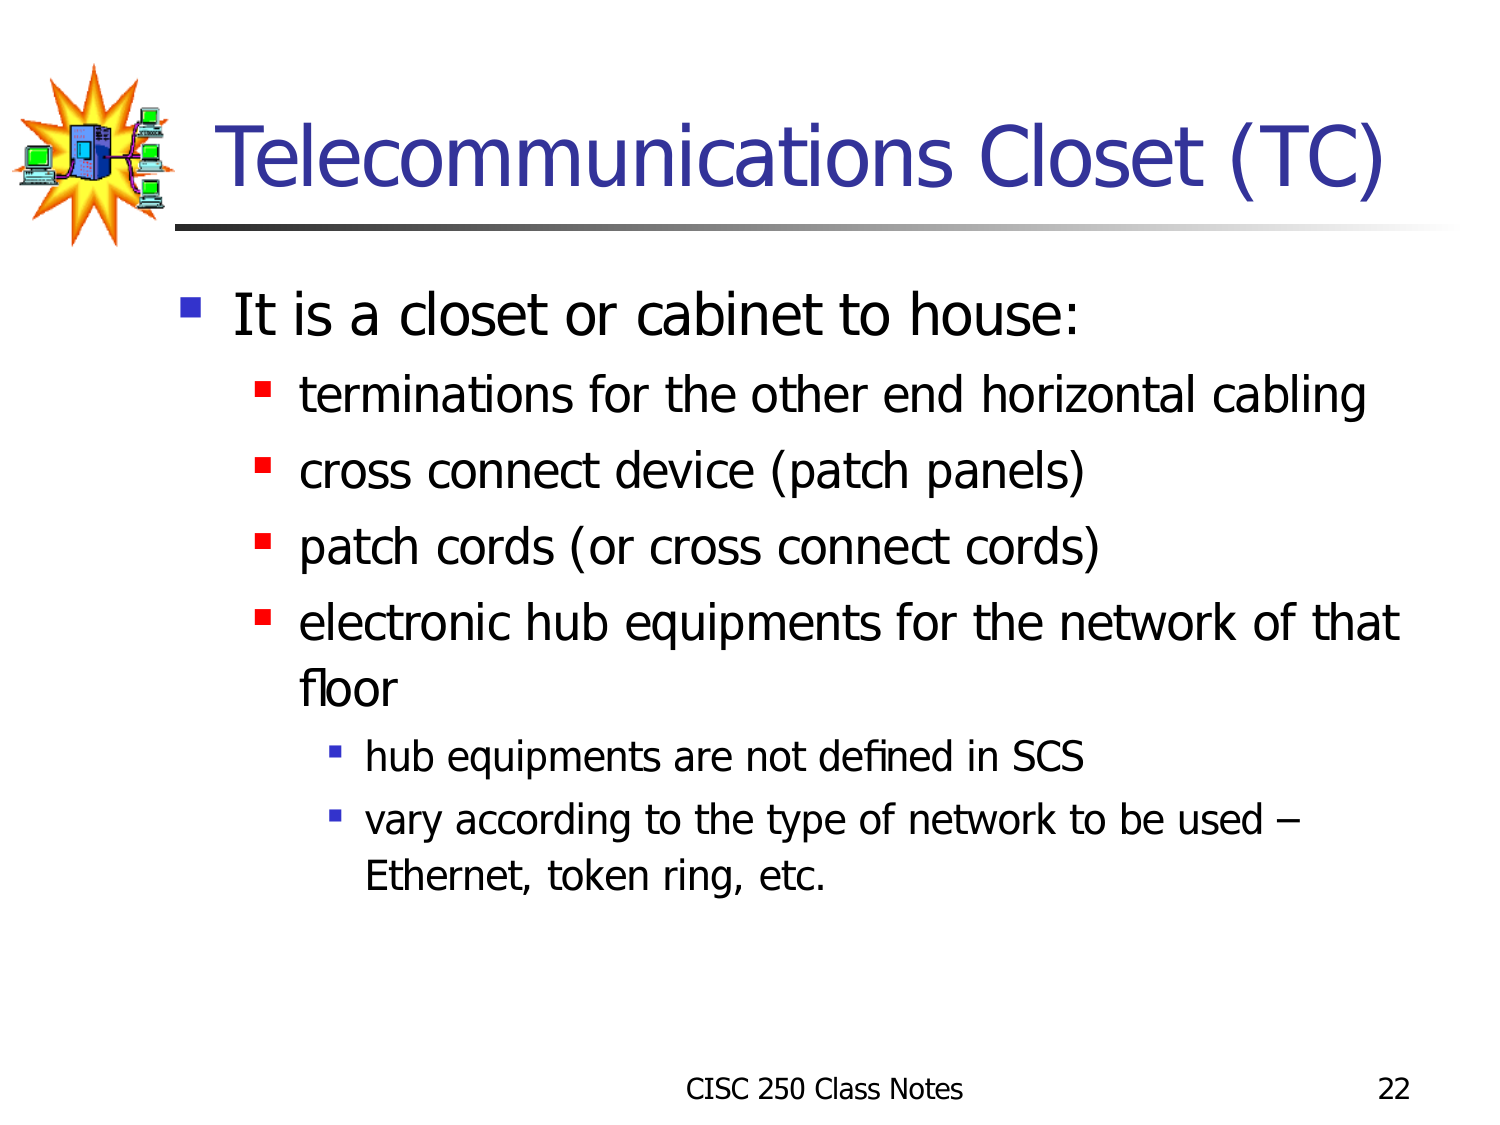

# Telecommunications Closet (TC)

It is a closet or cabinet to house:
terminations for the other end horizontal cabling
cross connect device (patch panels)
patch cords (or cross connect cords)
electronic hub equipments for the network of that floor
hub equipments are not defined in SCS
vary according to the type of network to be used – Ethernet, token ring, etc.

CISC 250 Class Notes
22